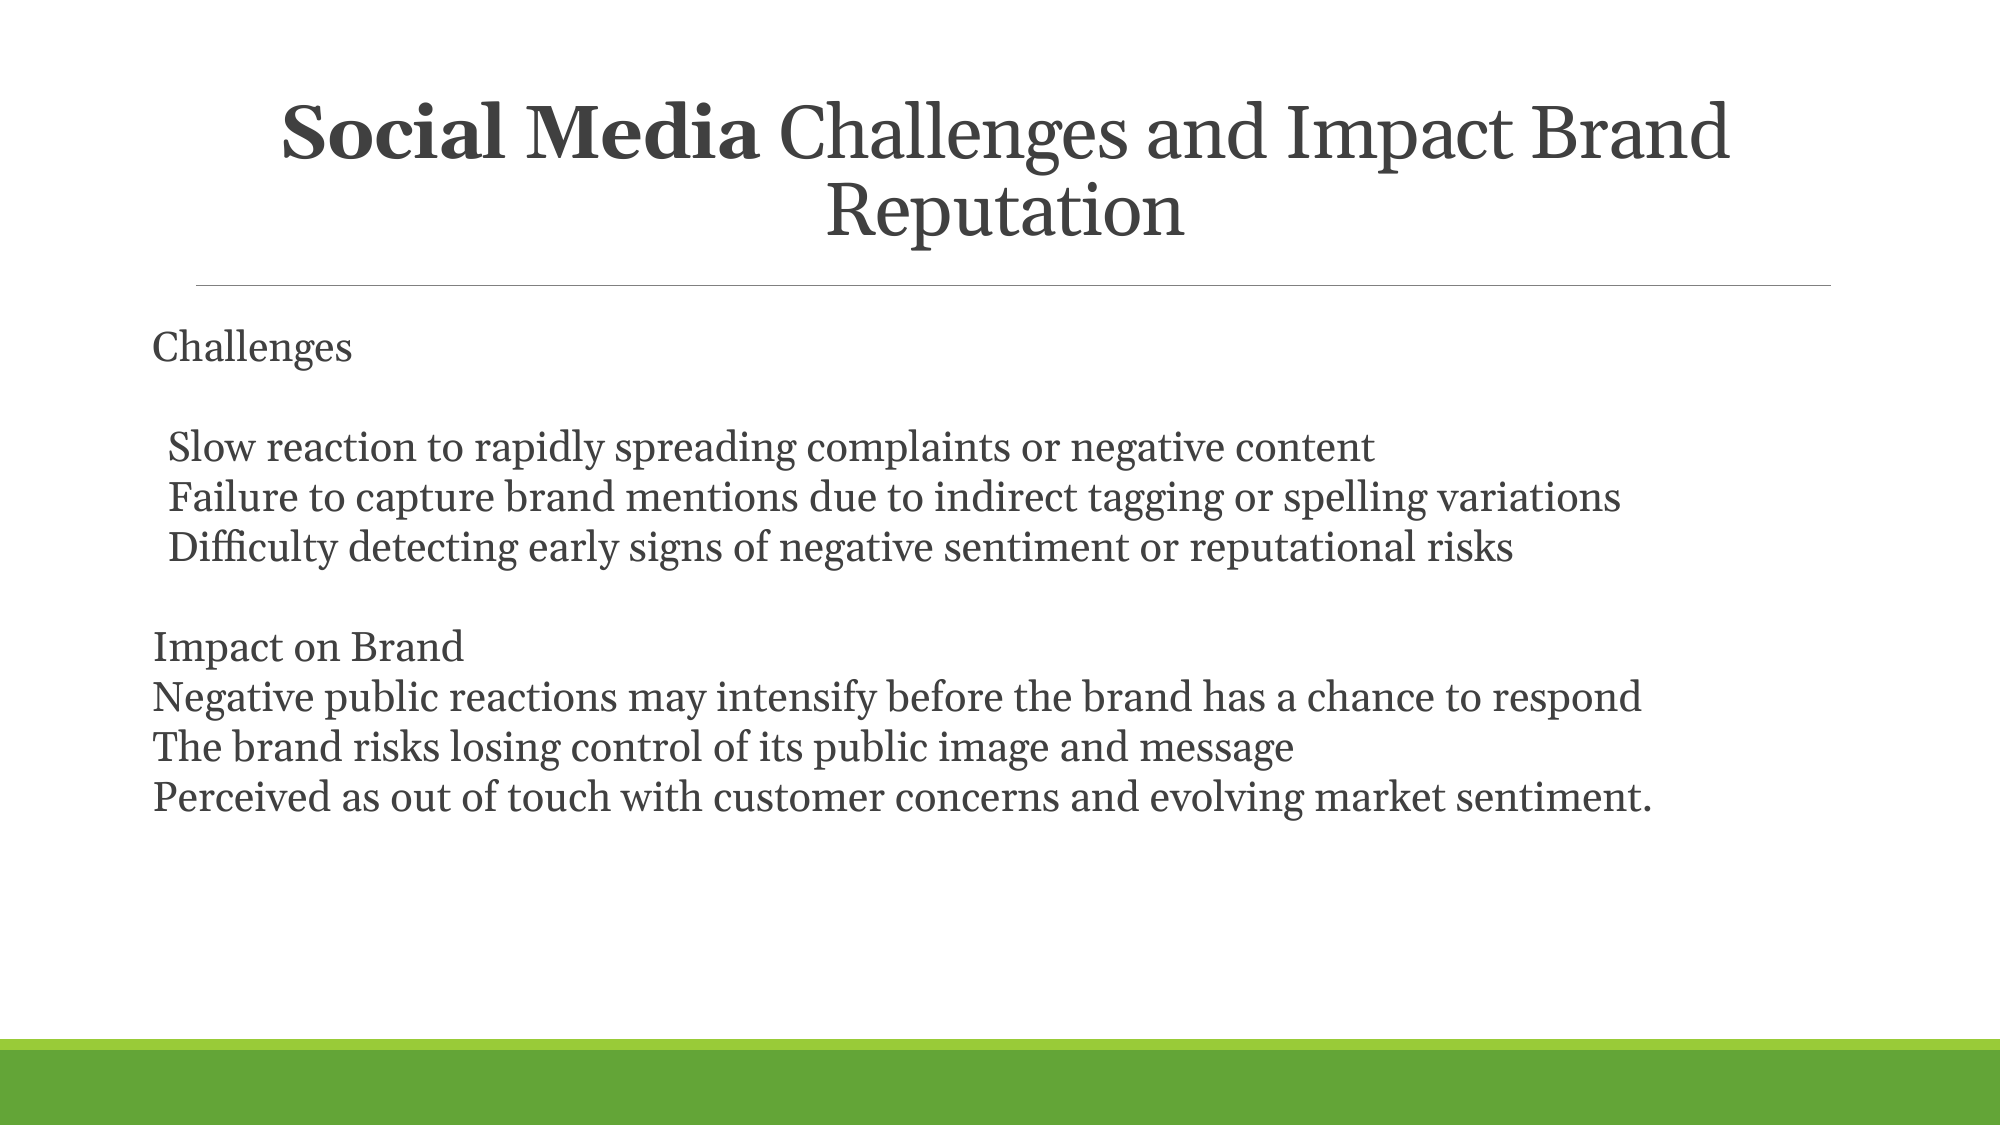

# Social Media Challenges and Impact Brand Reputation

Challenges

Slow reaction to rapidly spreading complaints or negative content
Failure to capture brand mentions due to indirect tagging or spelling variations
Difficulty detecting early signs of negative sentiment or reputational risks

Impact on Brand
Negative public reactions may intensify before the brand has a chance to respond
The brand risks losing control of its public image and message
Perceived as out of touch with customer concerns and evolving market sentiment.